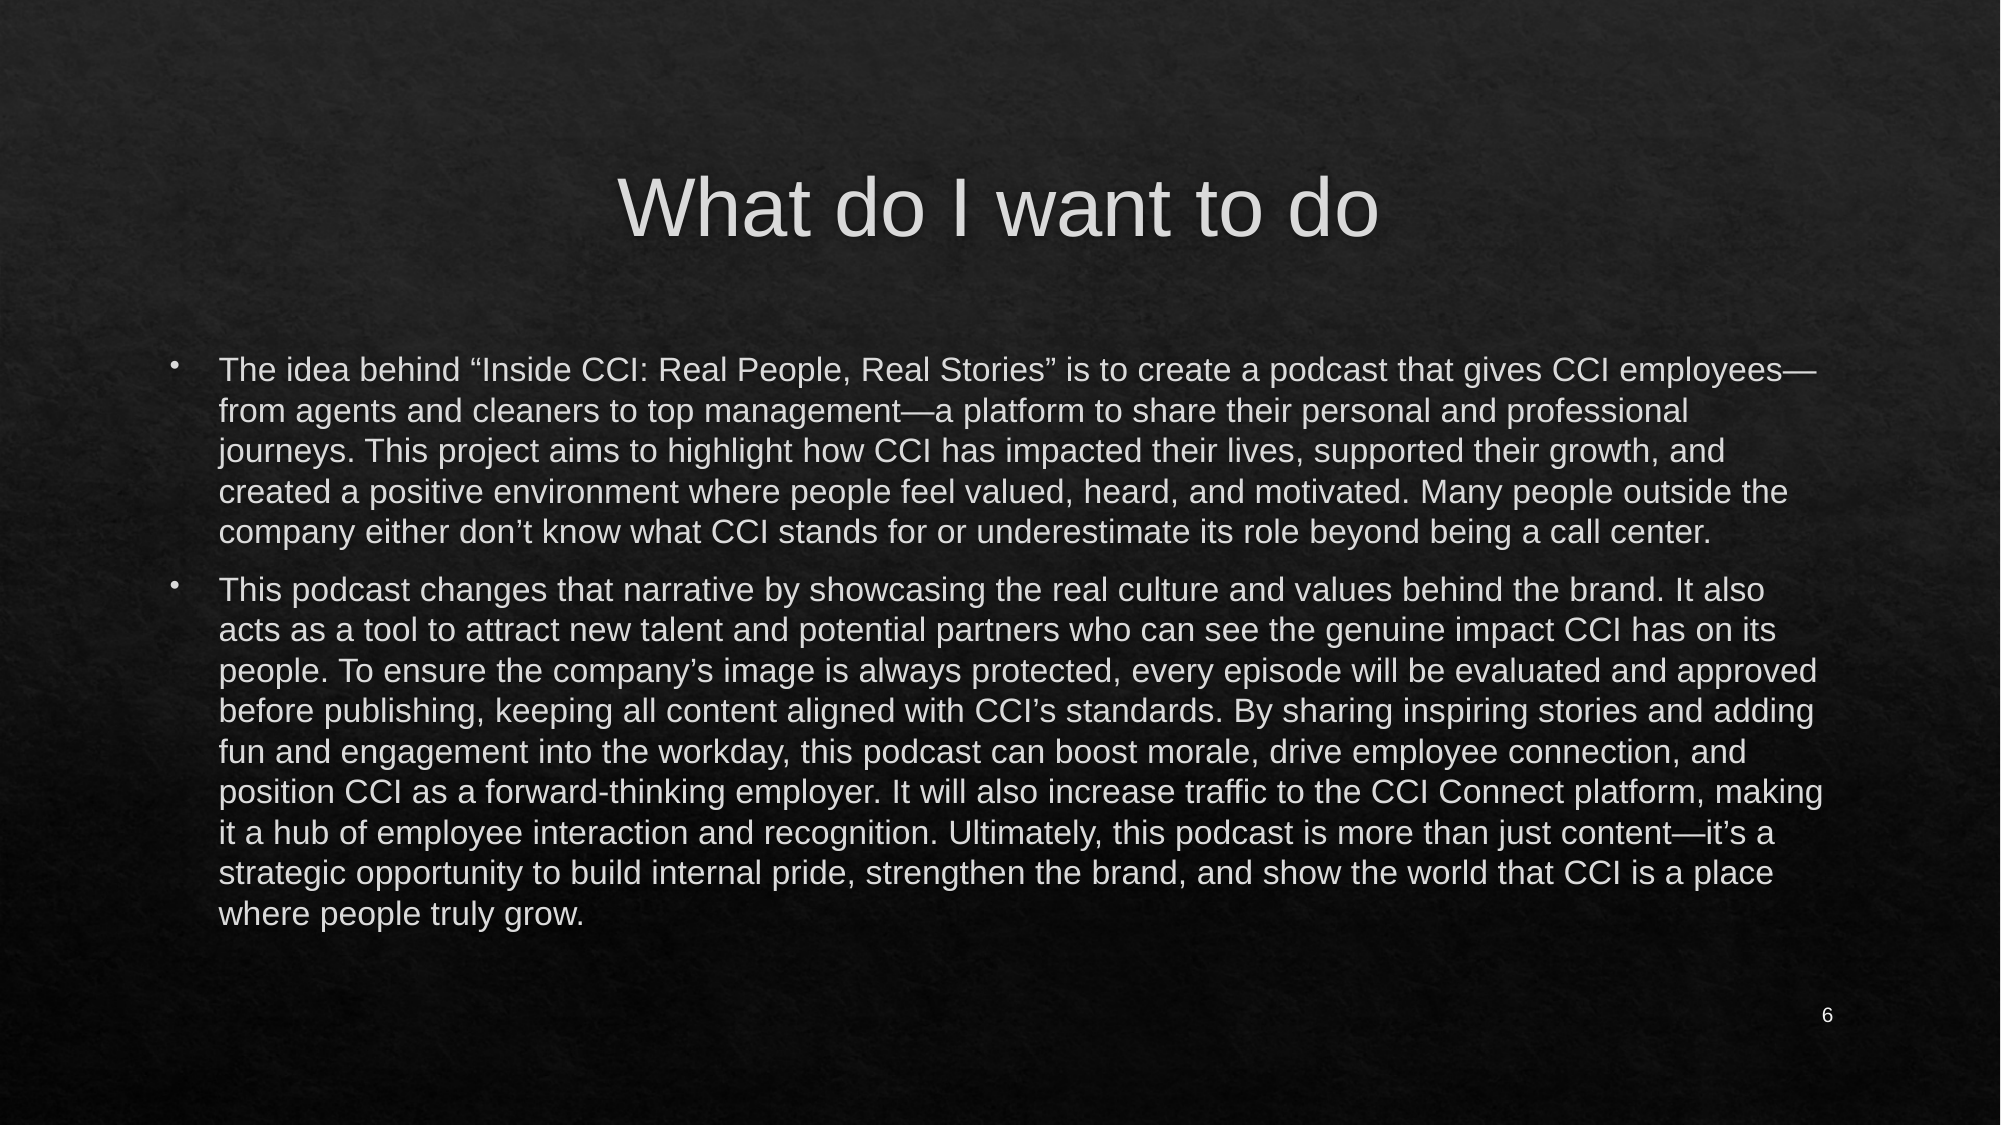

# What do I want to do
The idea behind “Inside CCI: Real People, Real Stories” is to create a podcast that gives CCI employees—from agents and cleaners to top management—a platform to share their personal and professional journeys. This project aims to highlight how CCI has impacted their lives, supported their growth, and created a positive environment where people feel valued, heard, and motivated. Many people outside the company either don’t know what CCI stands for or underestimate its role beyond being a call center.
This podcast changes that narrative by showcasing the real culture and values behind the brand. It also acts as a tool to attract new talent and potential partners who can see the genuine impact CCI has on its people. To ensure the company’s image is always protected, every episode will be evaluated and approved before publishing, keeping all content aligned with CCI’s standards. By sharing inspiring stories and adding fun and engagement into the workday, this podcast can boost morale, drive employee connection, and position CCI as a forward-thinking employer. It will also increase traffic to the CCI Connect platform, making it a hub of employee interaction and recognition. Ultimately, this podcast is more than just content—it’s a strategic opportunity to build internal pride, strengthen the brand, and show the world that CCI is a place where people truly grow.

6